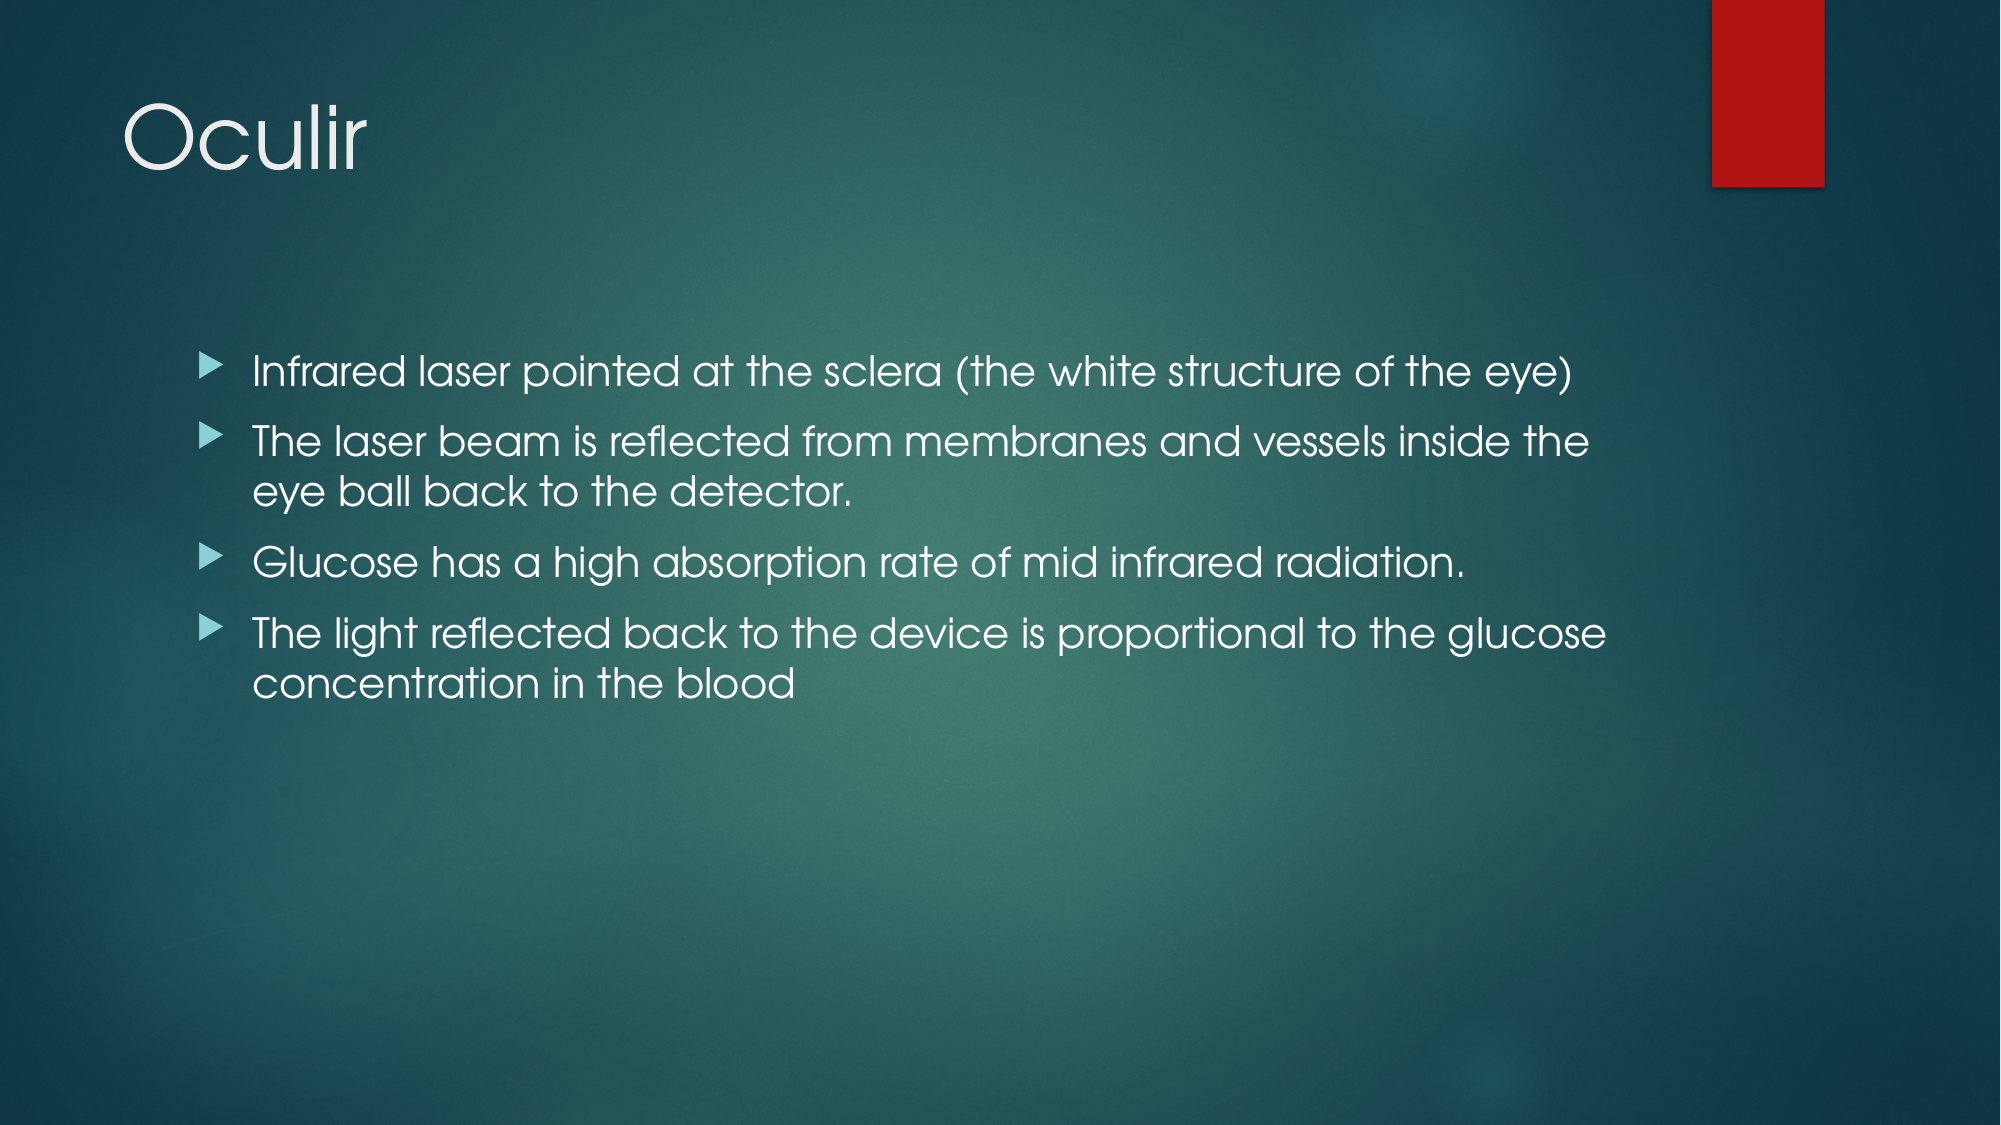

# Oculir
Infrared laser pointed at the sclera (the white structure of the eye)
The laser beam is reflected from membranes and vessels inside the eye ball back to the detector.
Glucose has a high absorption rate of mid infrared radiation.
The light reflected back to the device is proportional to the glucose concentration in the blood